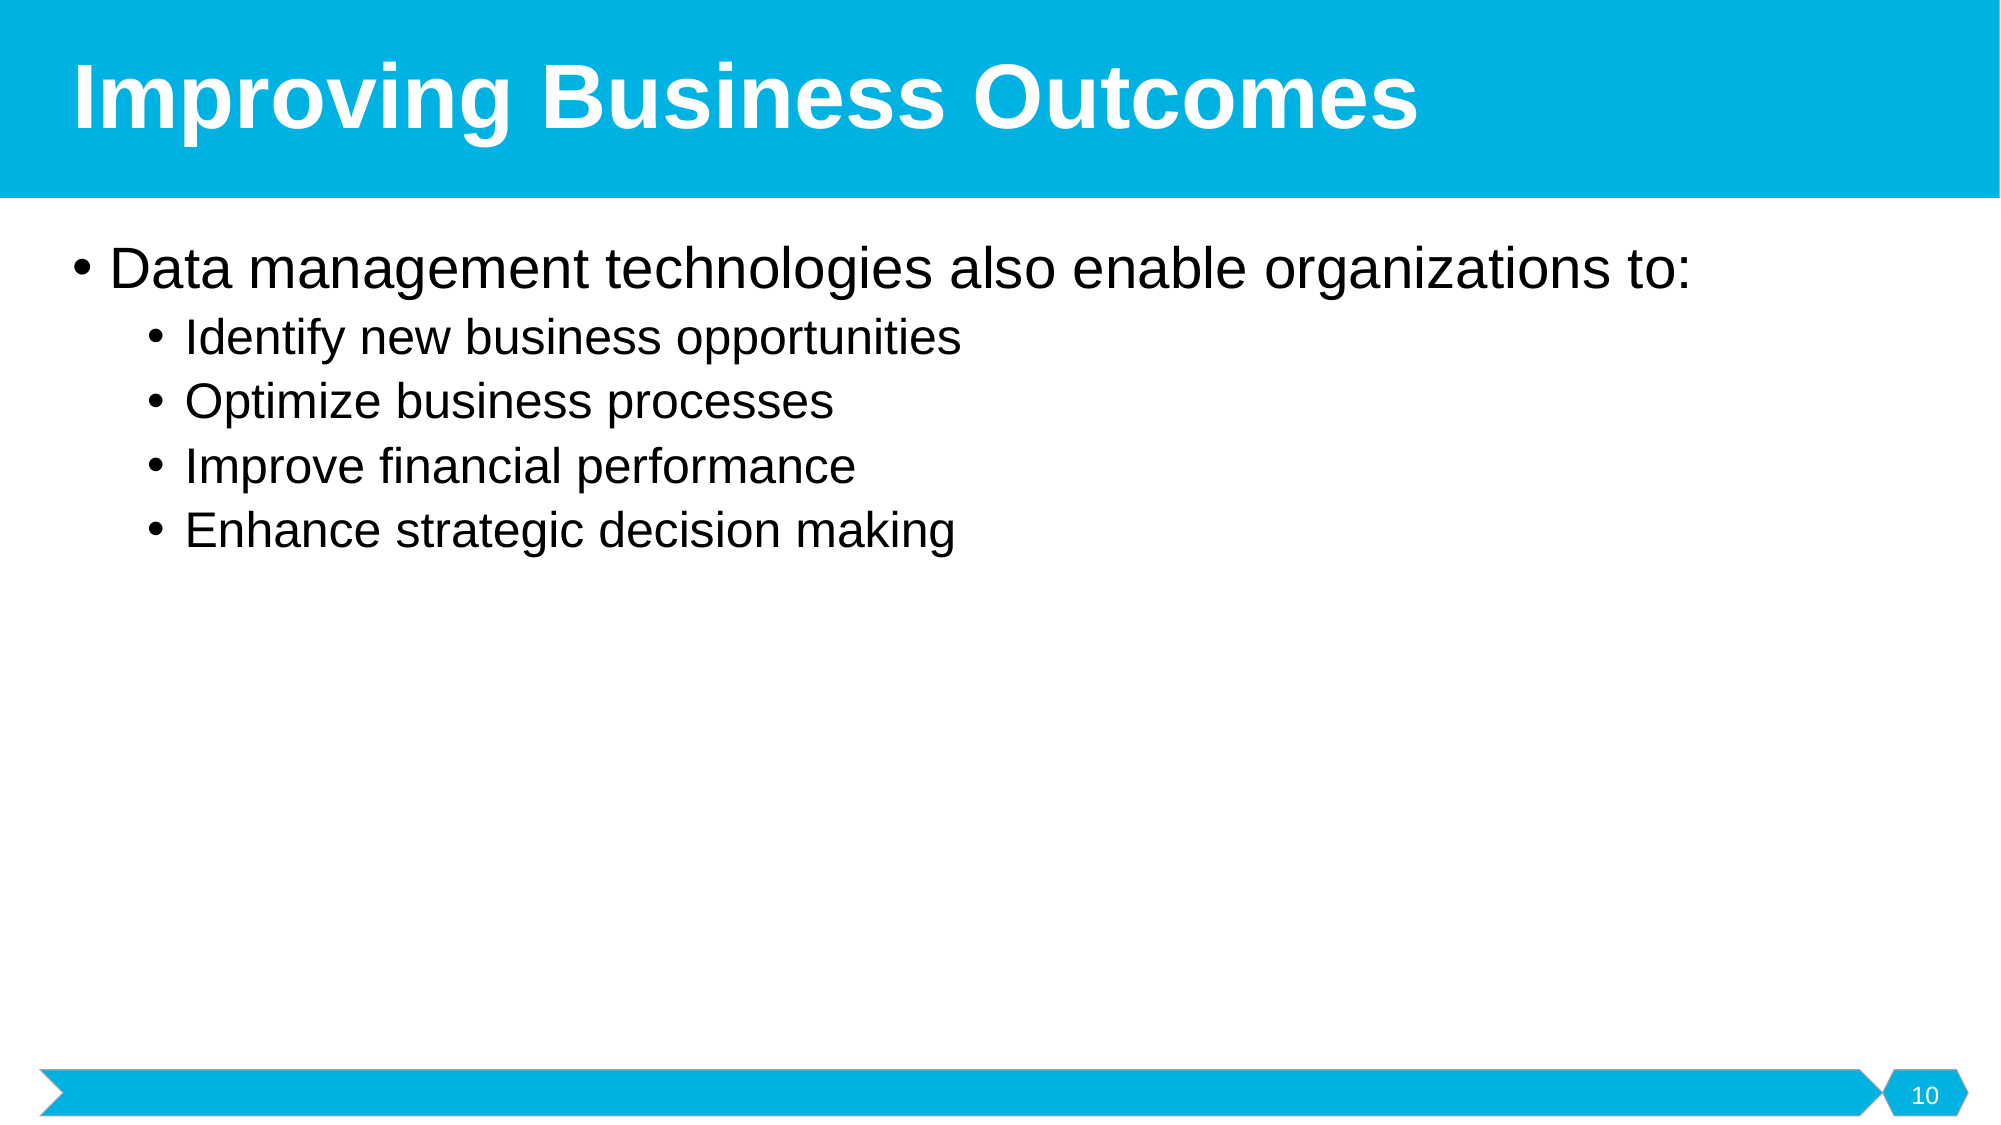

# Improving Business Outcomes
Data management technologies also enable organizations to:
Identify new business opportunities
Optimize business processes
Improve financial performance
Enhance strategic decision making

10